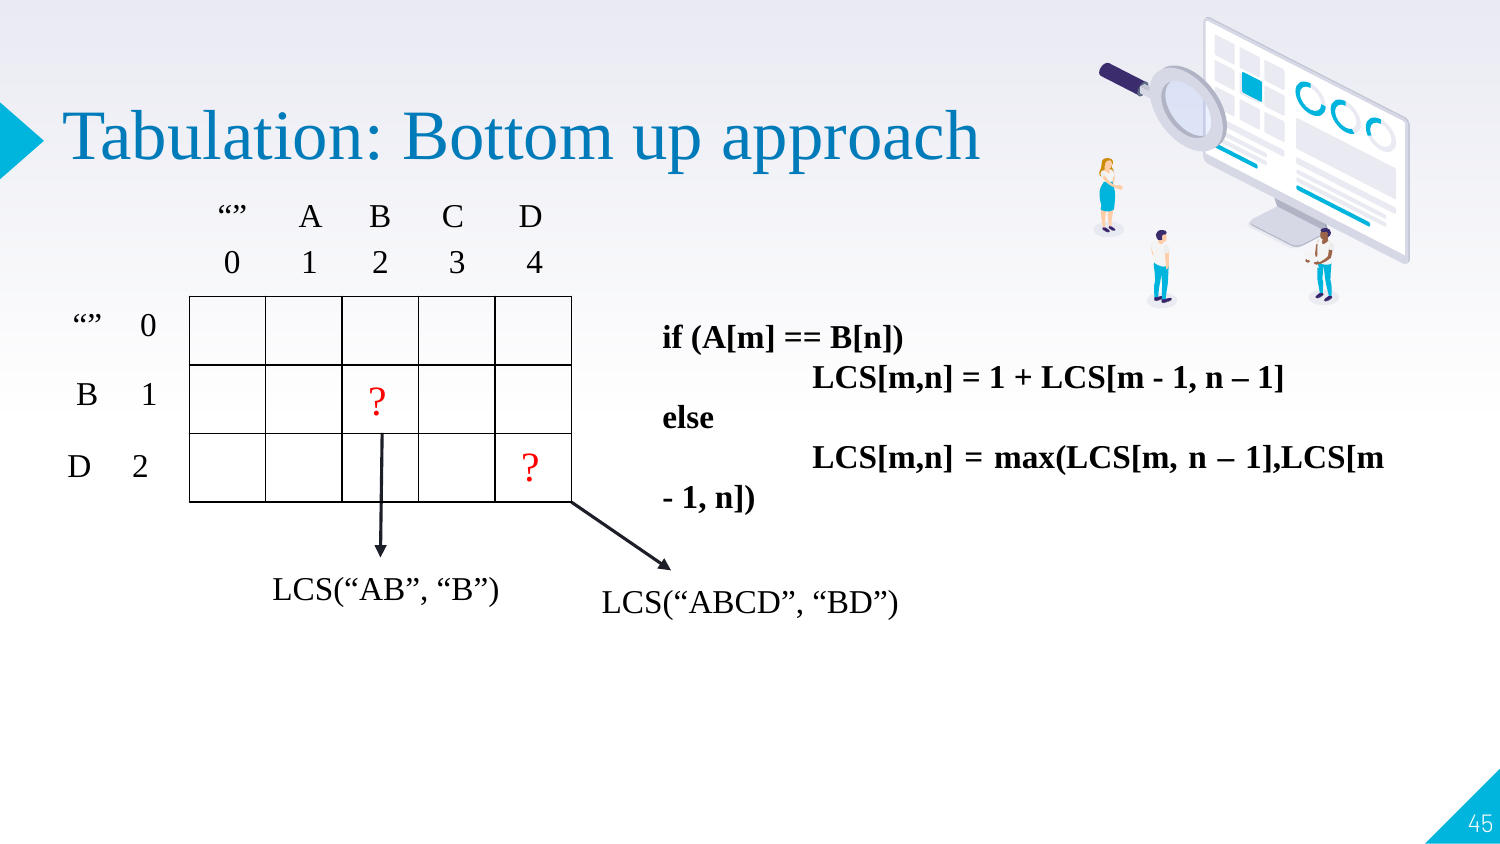

Tabulation: Bottom up approach
“”
A
B
C
D
0
1
2
3
4
“”
0
|  |  |  |  |  |
| --- | --- | --- | --- | --- |
|  |  |  |  |  |
|  |  |  |  |  |
|  |  |  |  |  |
| --- | --- | --- | --- | --- |
|  |  |  |  |  |
|  |  |  |  |  |
if (A[m] == B[n])
	LCS[m,n] = 1 + LCS[m - 1, n – 1]
else
	LCS[m,n] = max(LCS[m, n – 1],LCS[m - 1, n])

B
1
?
?
D
2
LCS(“AB”, “B”)
LCS(“ABCD”, “BD”)
45